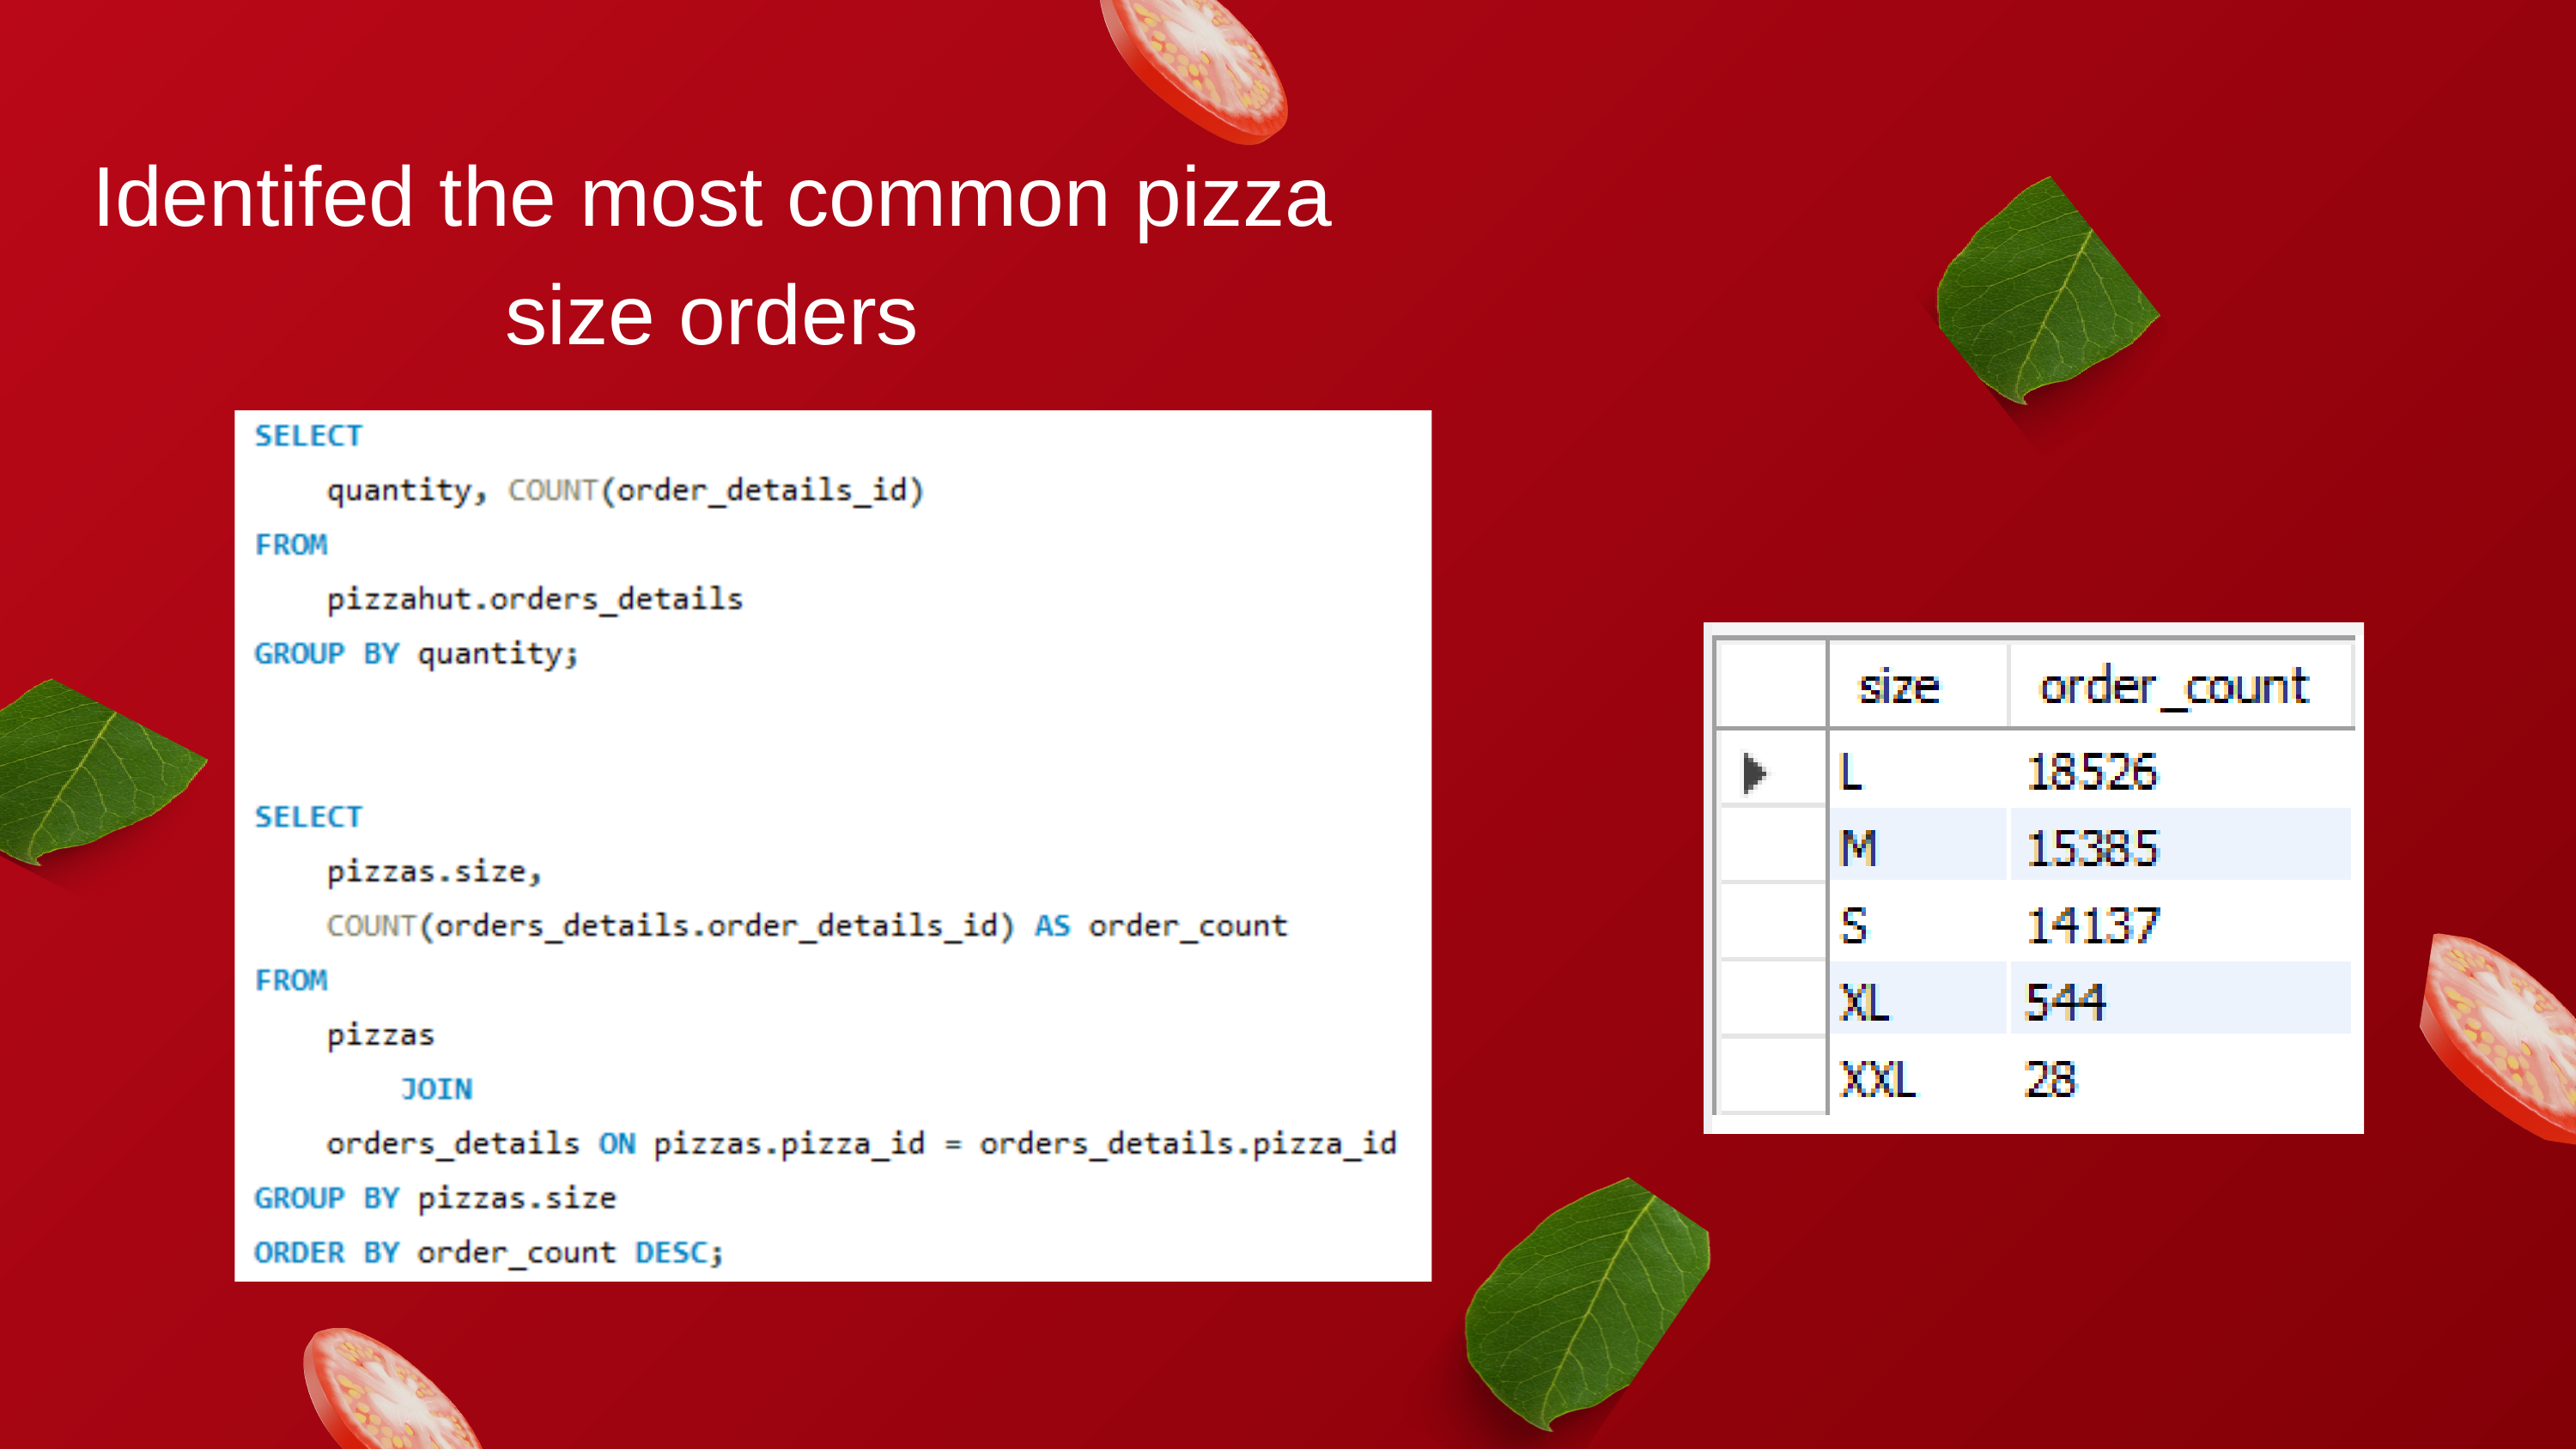

Identifed the most common pizza size orders